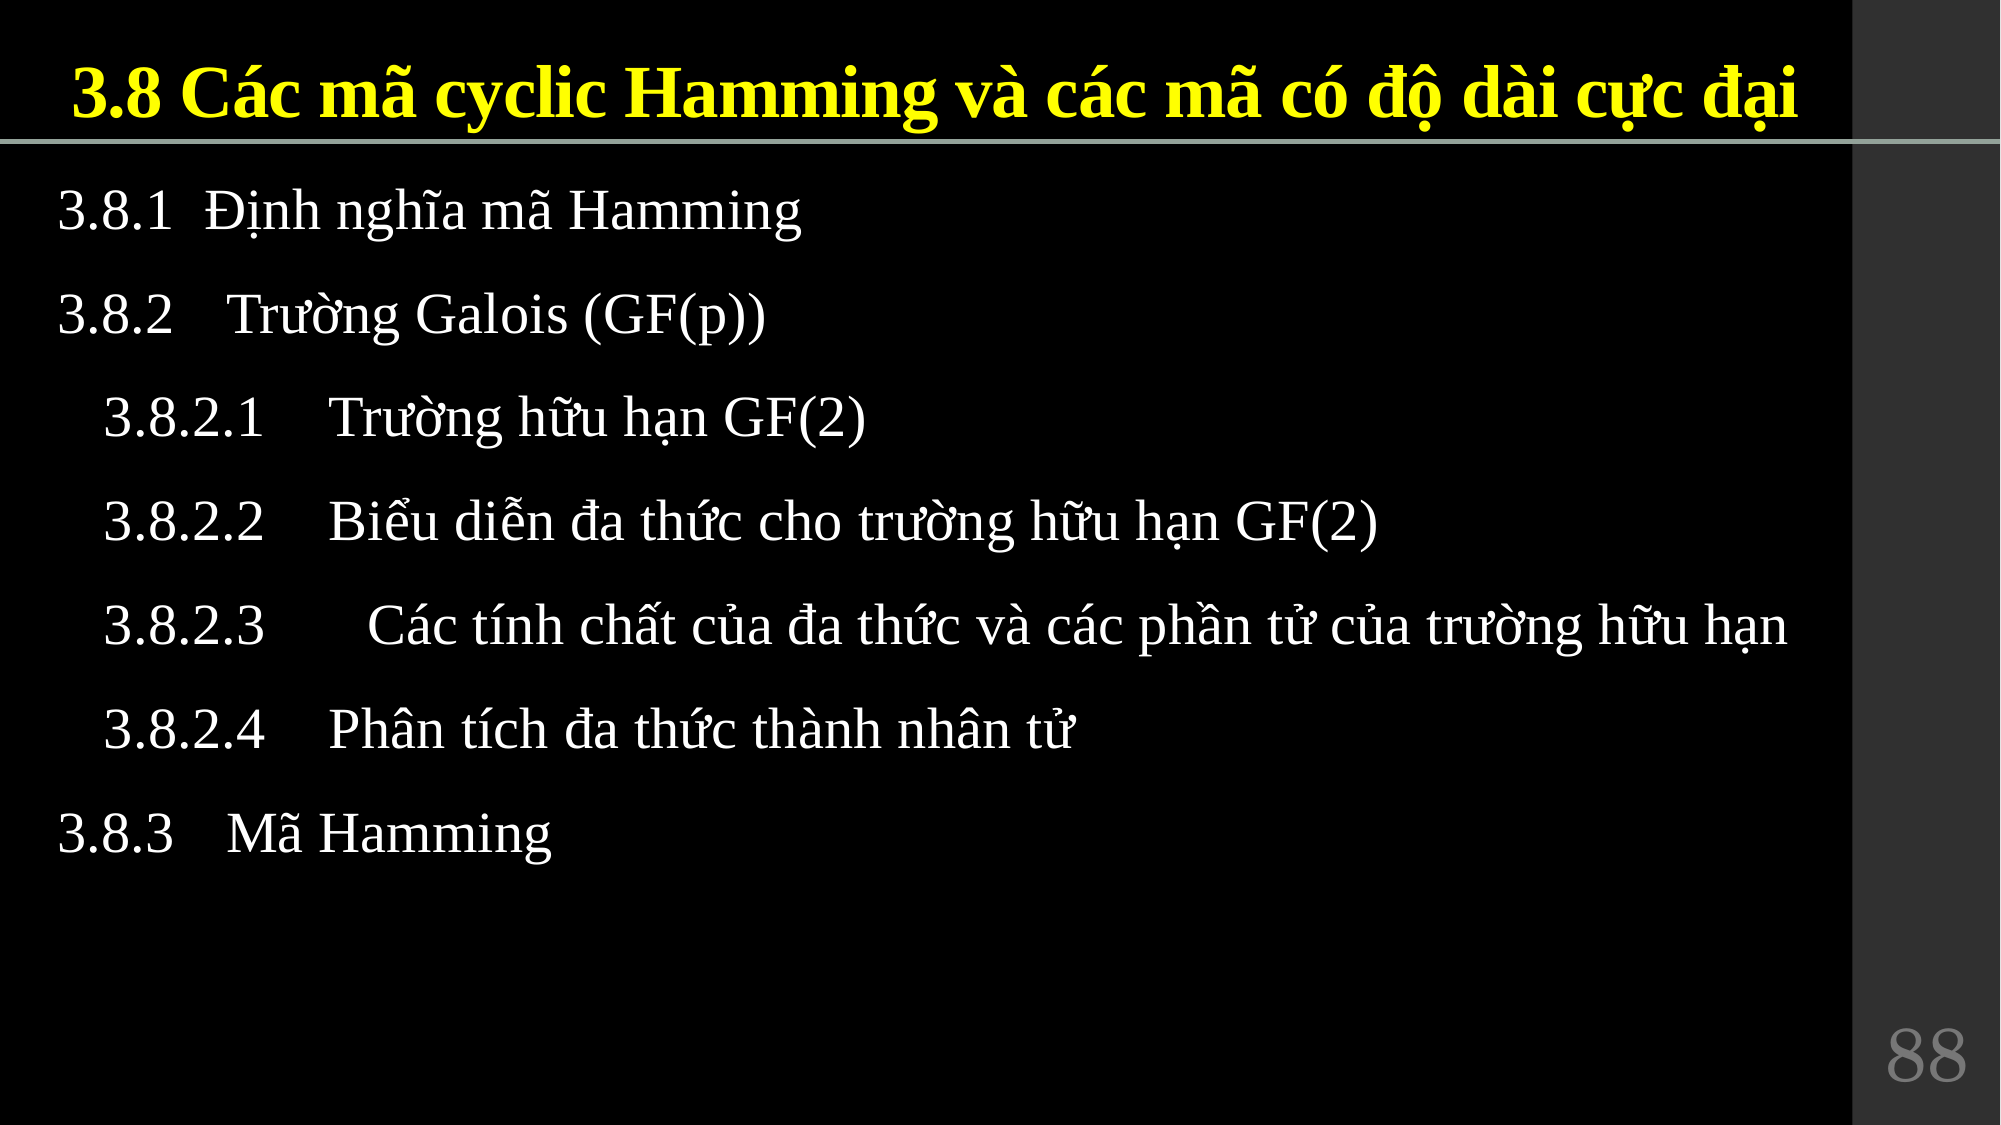

3.8 Các mã cyclic Hamming và các mã có độ dài cực đại
3.8.1  Định nghĩa mã Hamming
3.8.2	Trường Galois (GF(p))
3.8.2.1 	Trường hữu hạn GF(2)
3.8.2.2	Biểu diễn đa thức cho trường hữu hạn GF(2)
3.8.2.3	Các tính chất của đa thức và các phần tử của trường hữu hạn
3.8.2.4	Phân tích đa thức thành nhân tử
3.8.3	Mã Hamming
88